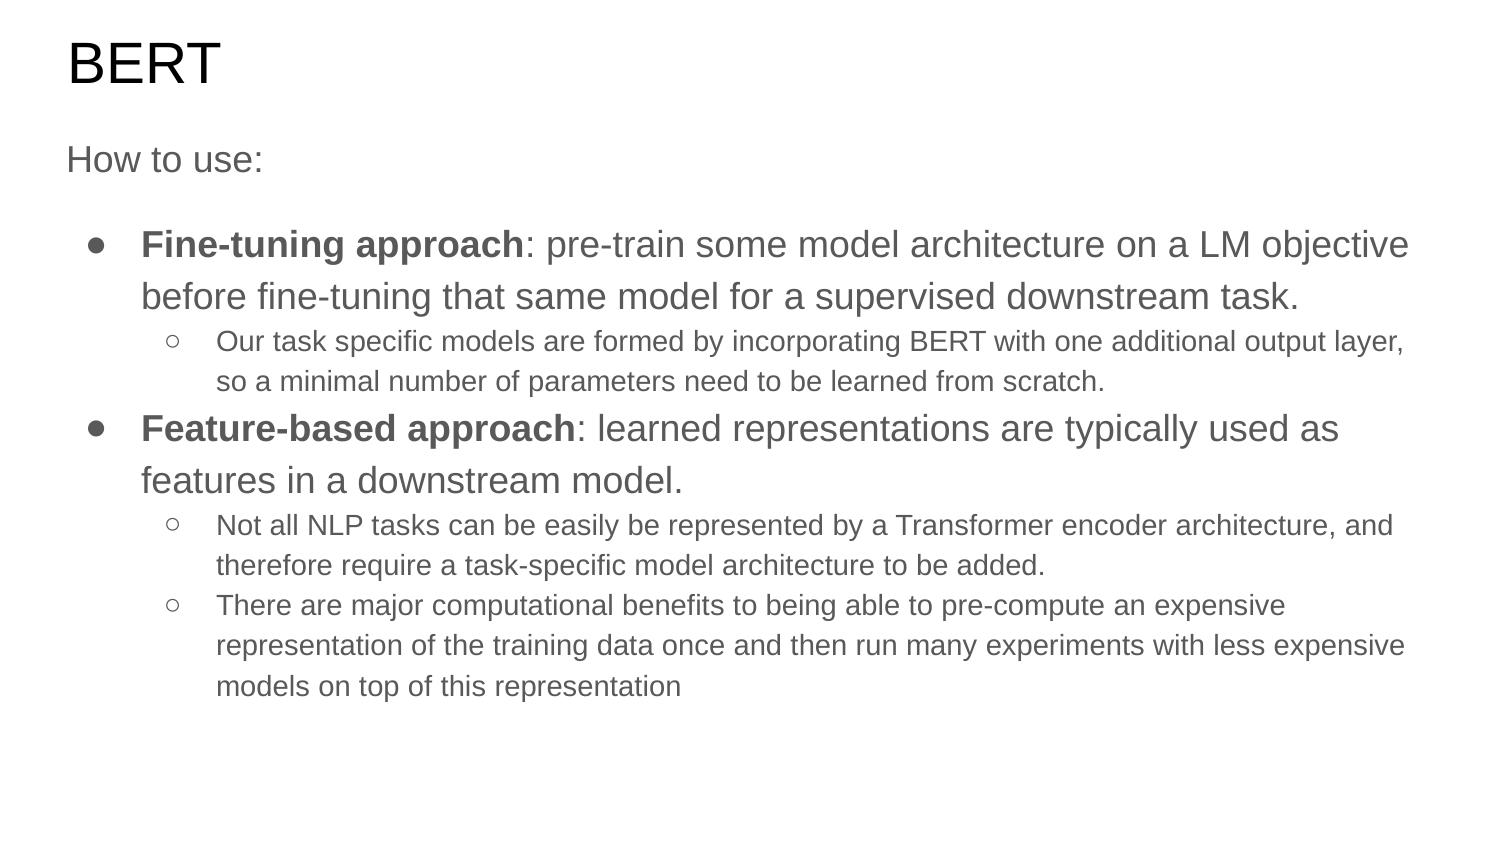

# BERT
How to use:
Fine-tuning approach: pre-train some model architecture on a LM objective before fine-tuning that same model for a supervised downstream task.
Our task specific models are formed by incorporating BERT with one additional output layer, so a minimal number of parameters need to be learned from scratch.
Feature-based approach: learned representations are typically used as features in a downstream model.
Not all NLP tasks can be easily be represented by a Transformer encoder architecture, and therefore require a task-specific model architecture to be added.
There are major computational benefits to being able to pre-compute an expensive representation of the training data once and then run many experiments with less expensive models on top of this representation